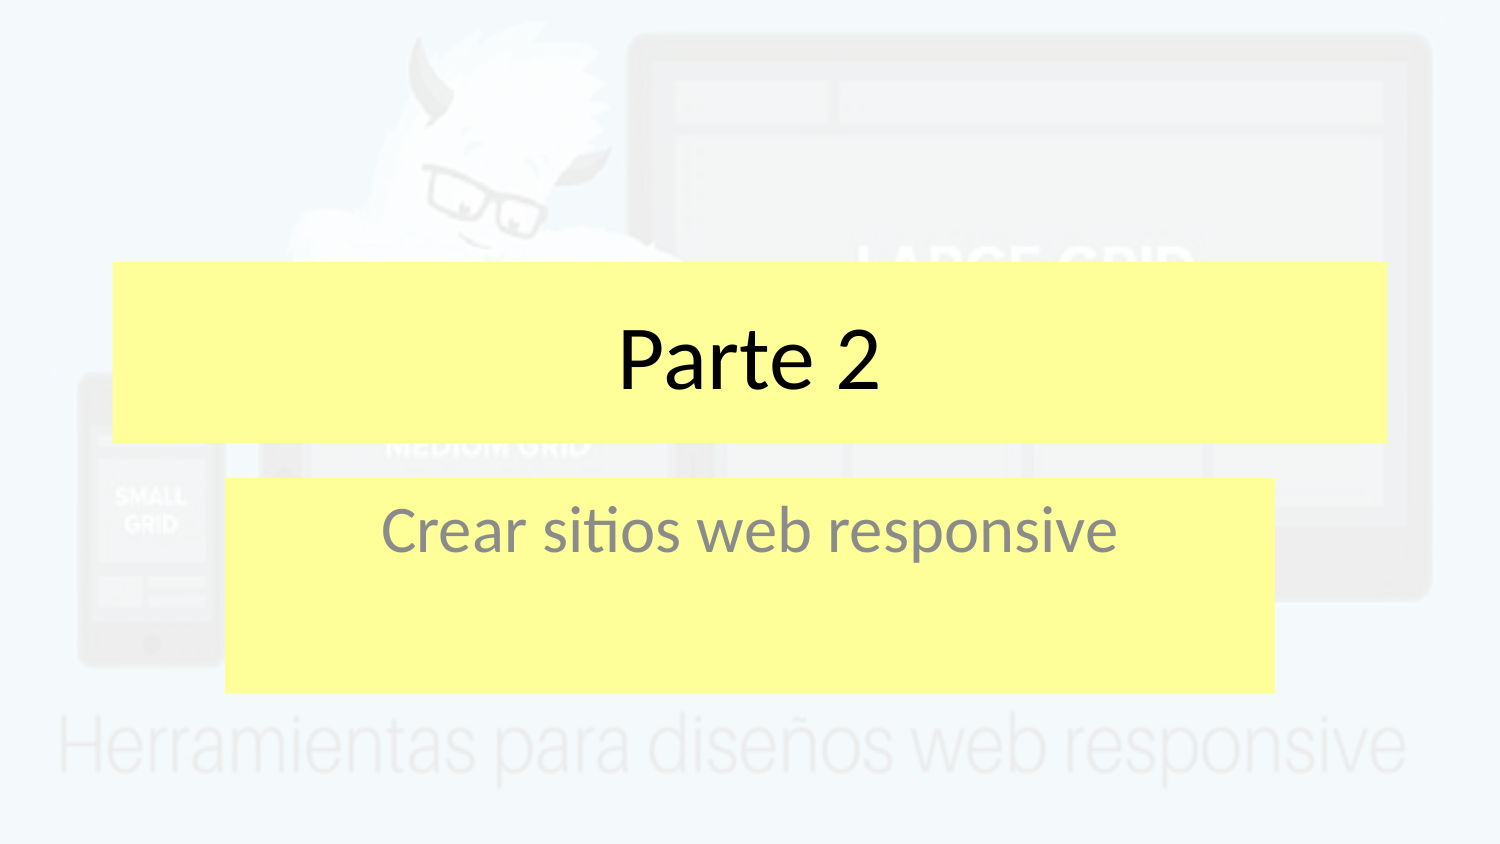

# Parte 2
Crear sitios web responsive